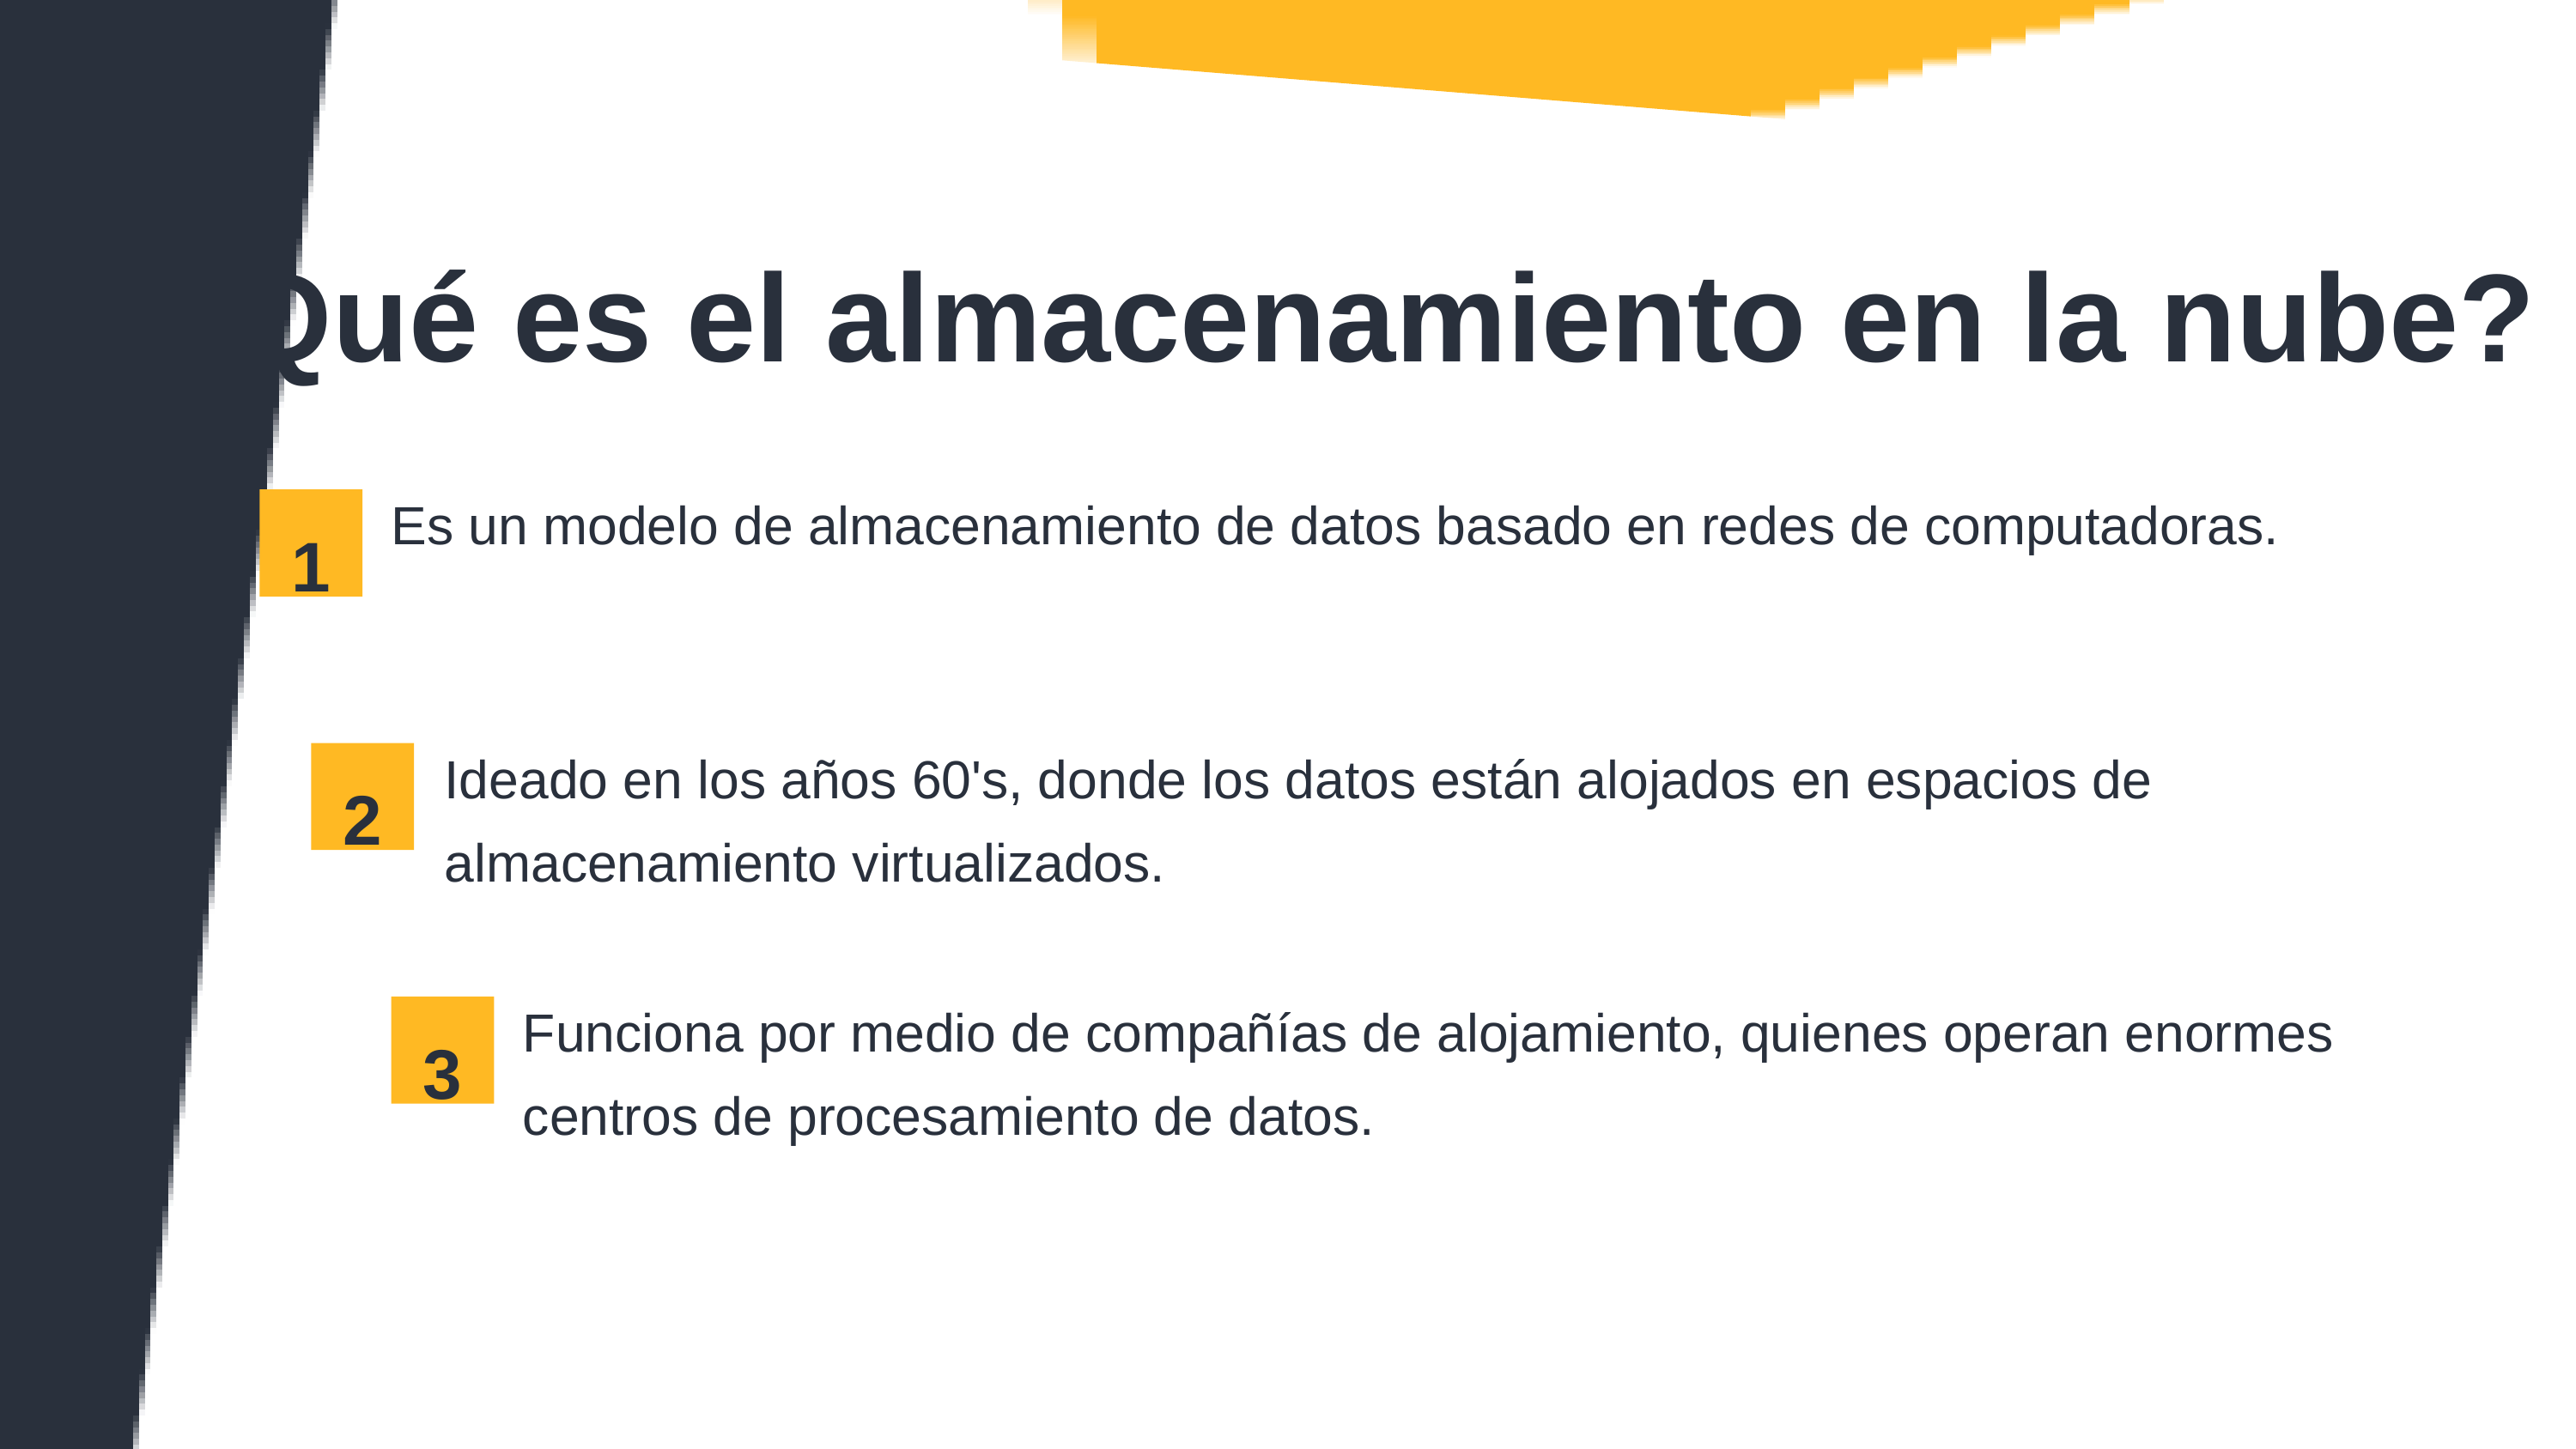

¿Qué es el almacenamiento en la nube?
Es un modelo de almacenamiento de datos basado en redes de computadoras.

1
Ideado en los años 60's, donde los datos están alojados en espacios de almacenamiento virtualizados.

2
Funciona por medio de compañías de alojamiento, quienes operan enormes centros de procesamiento de datos.

3